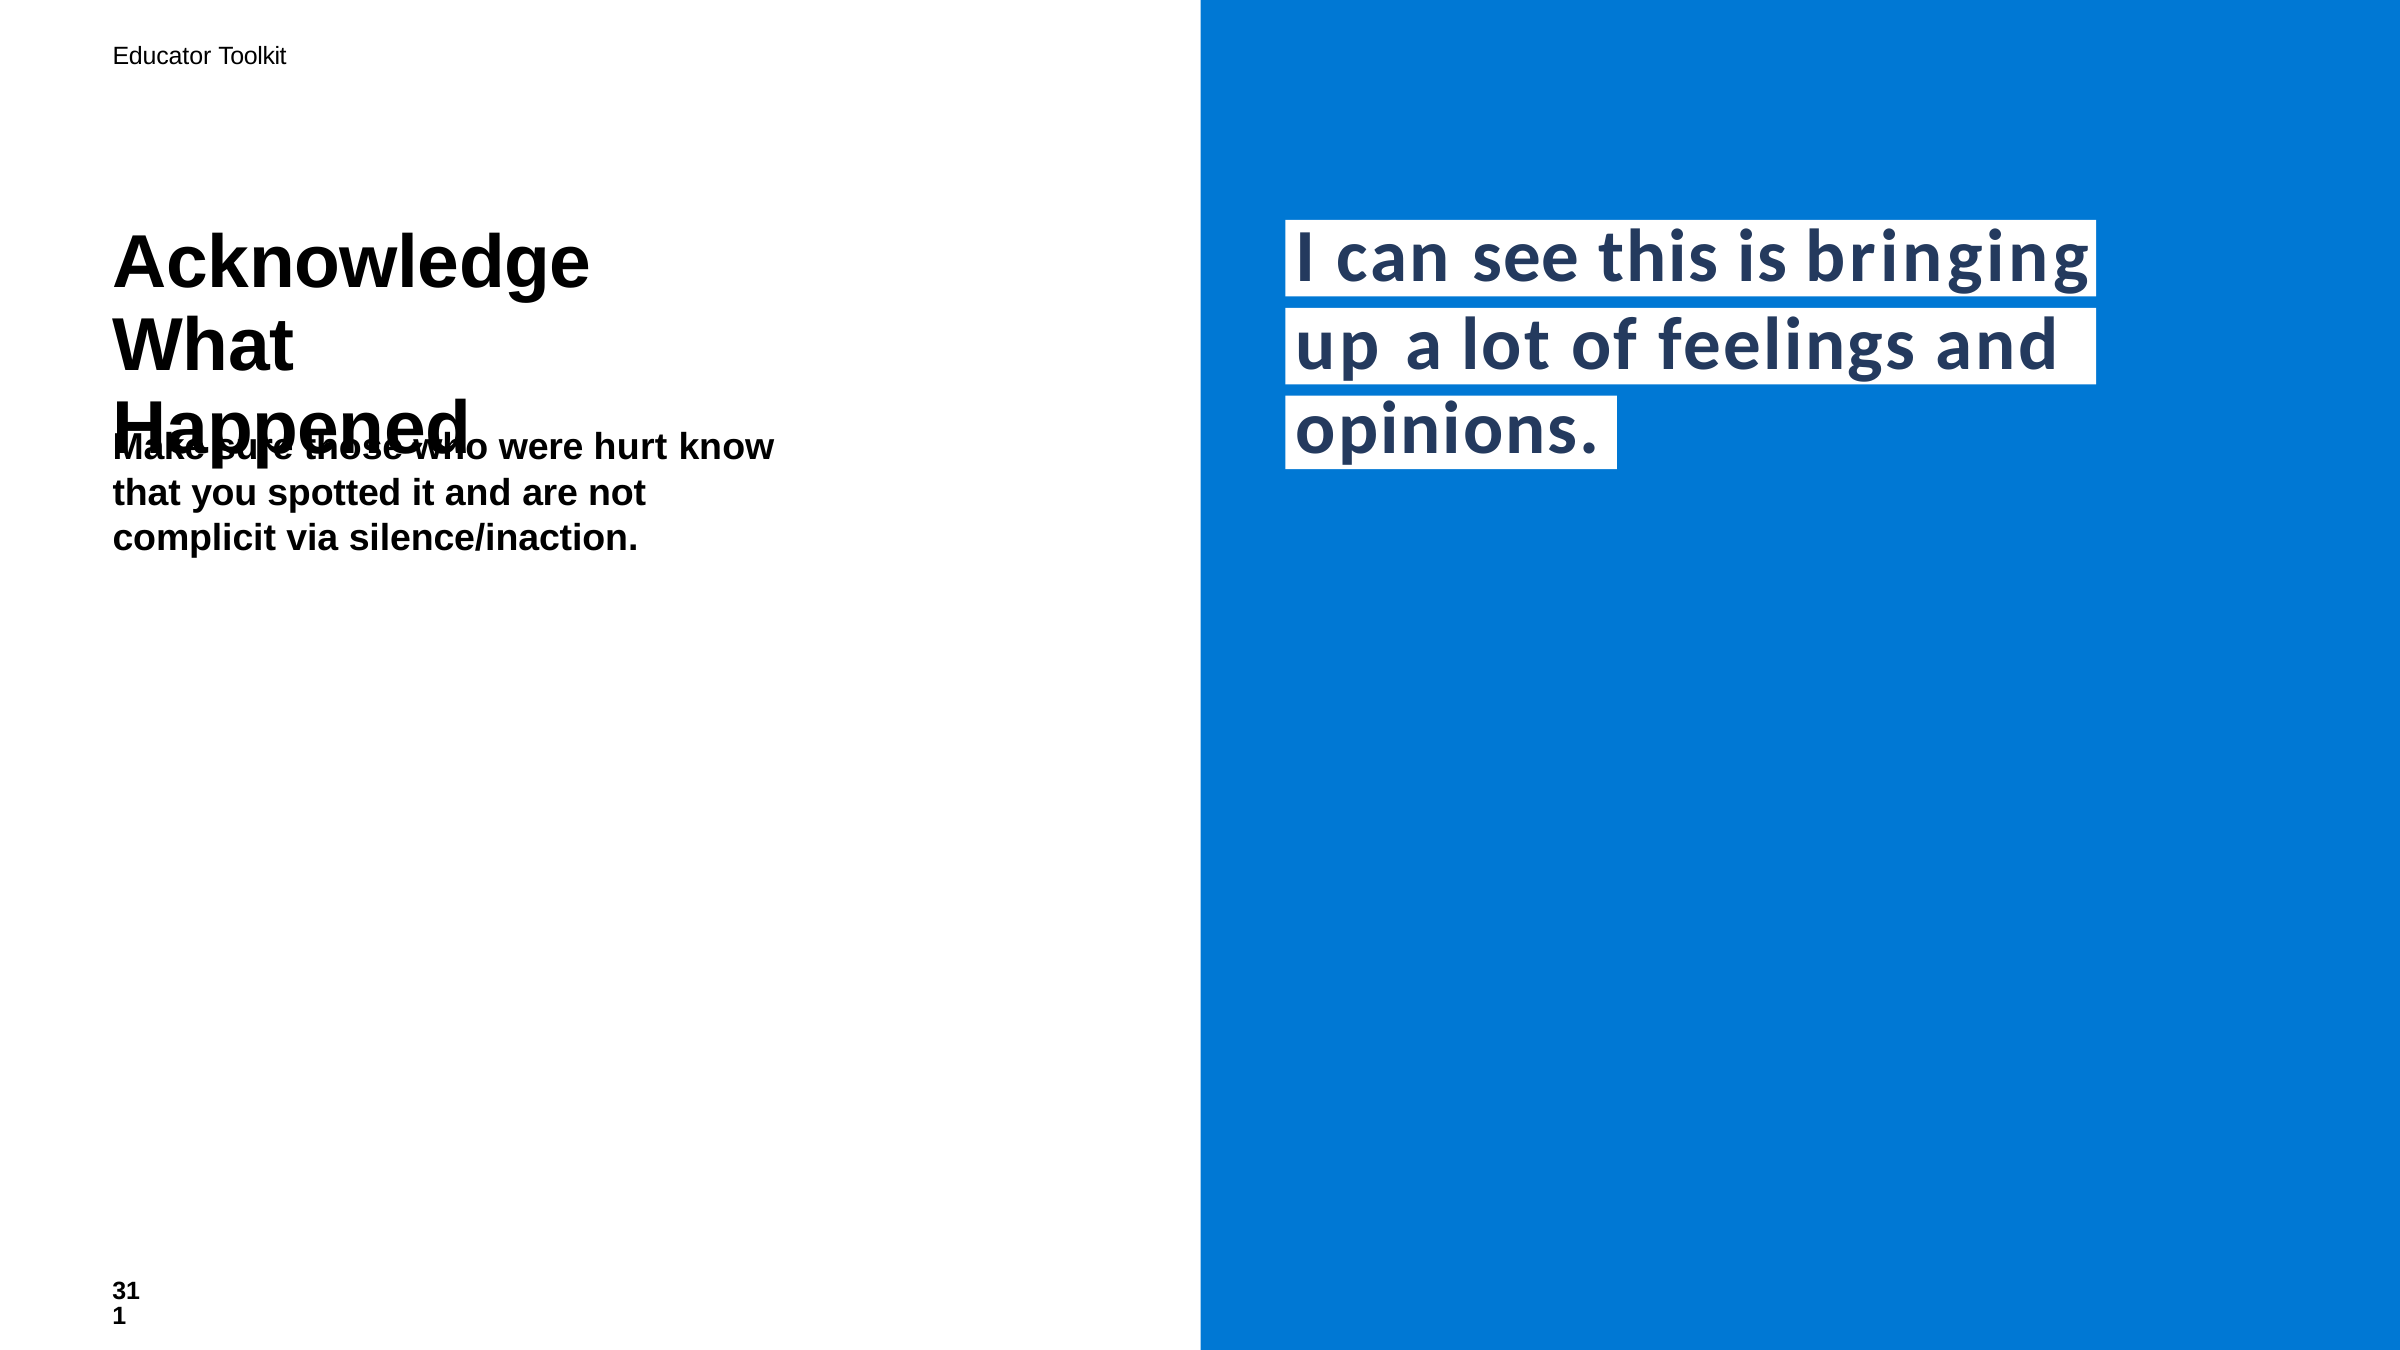

Educator Toolkit
# Acknowledge  What Happened
I can see this is bringing
up a lot of feelings and
opinions.
Make sure those who were hurt know  that you spotted it and are not complicit via silence/inaction.
311